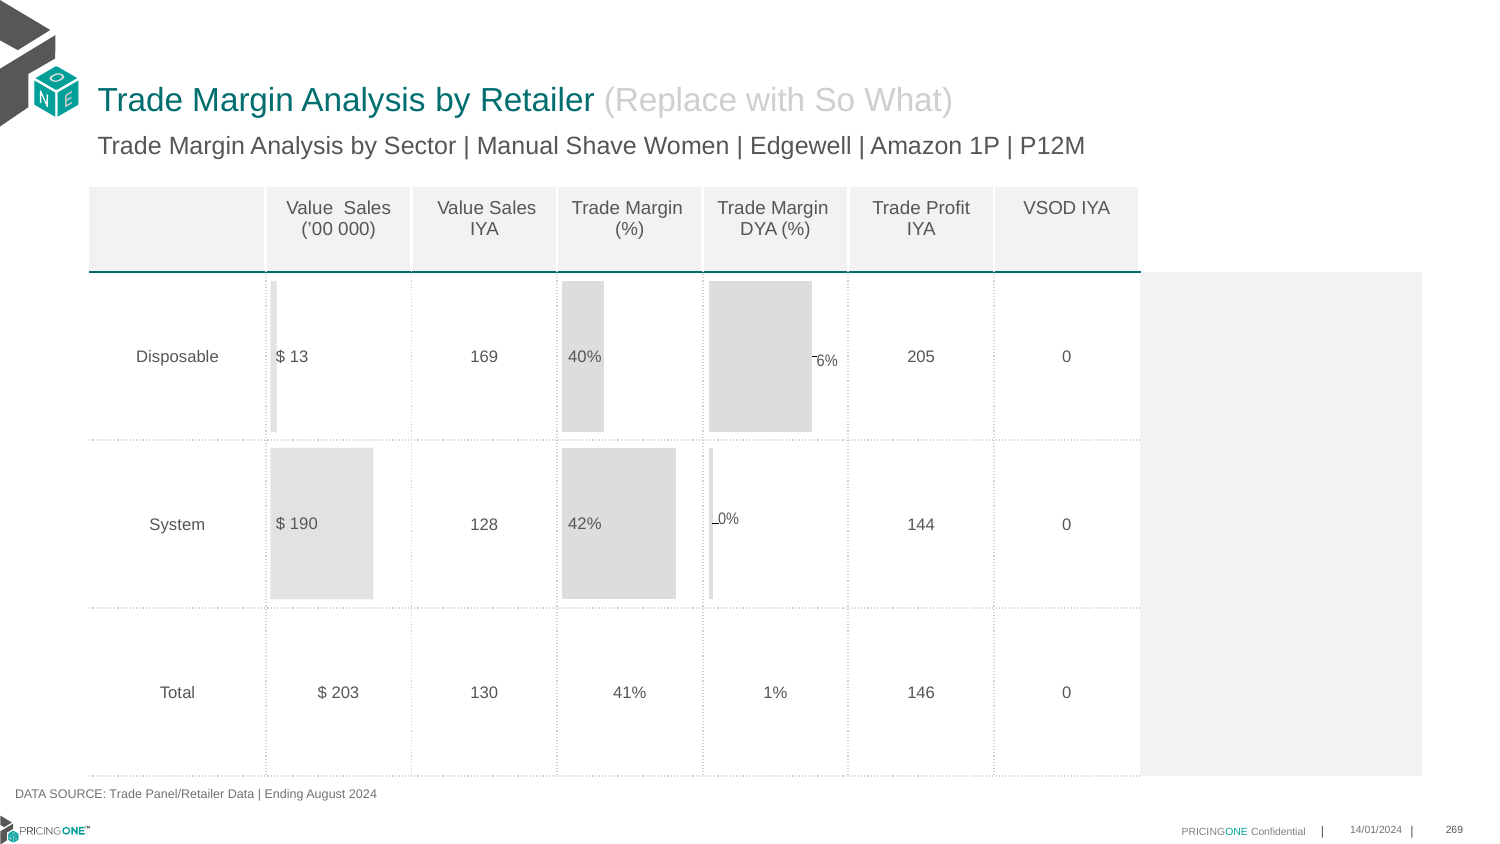

# Trade Margin Analysis by Retailer (Replace with So What)
Trade Margin Analysis by Sector | Manual Shave Women | Edgewell | Amazon 1P | P12M
|  | Value Sales (’00 000) | Value Sales IYA | Trade Margin (%) | Trade Margin DYA (%) | Trade Profit IYA | VSOD IYA |  |
| --- | --- | --- | --- | --- | --- | --- | --- |
| Disposable |  | 169 |  |  | 205 | 0 |  |
| System |  | 128 |  |  | 144 | 0 |  |
| Total | $ 203 | 130 | 41% | 1% | 146 | 0 |  |

### Chart

| Category | Trade Margin DYA |
|---|---|
| Disposable | 0.06455154701207755 |
| System | 0.002284092029406215 |
|  | None |

### Chart

| Category | Trade Margin % |
|---|---|
| Disposable | 0.39935204725272944 |
| System | 0.41529371064665305 |
|  | None |

### Chart

| Category | Value Sales |
|---|---|
| Disposable | 13.0 |
| System | 190.0 |
|  | None |
DATA SOURCE: Trade Panel/Retailer Data | Ending August 2024

14/01/2024
269